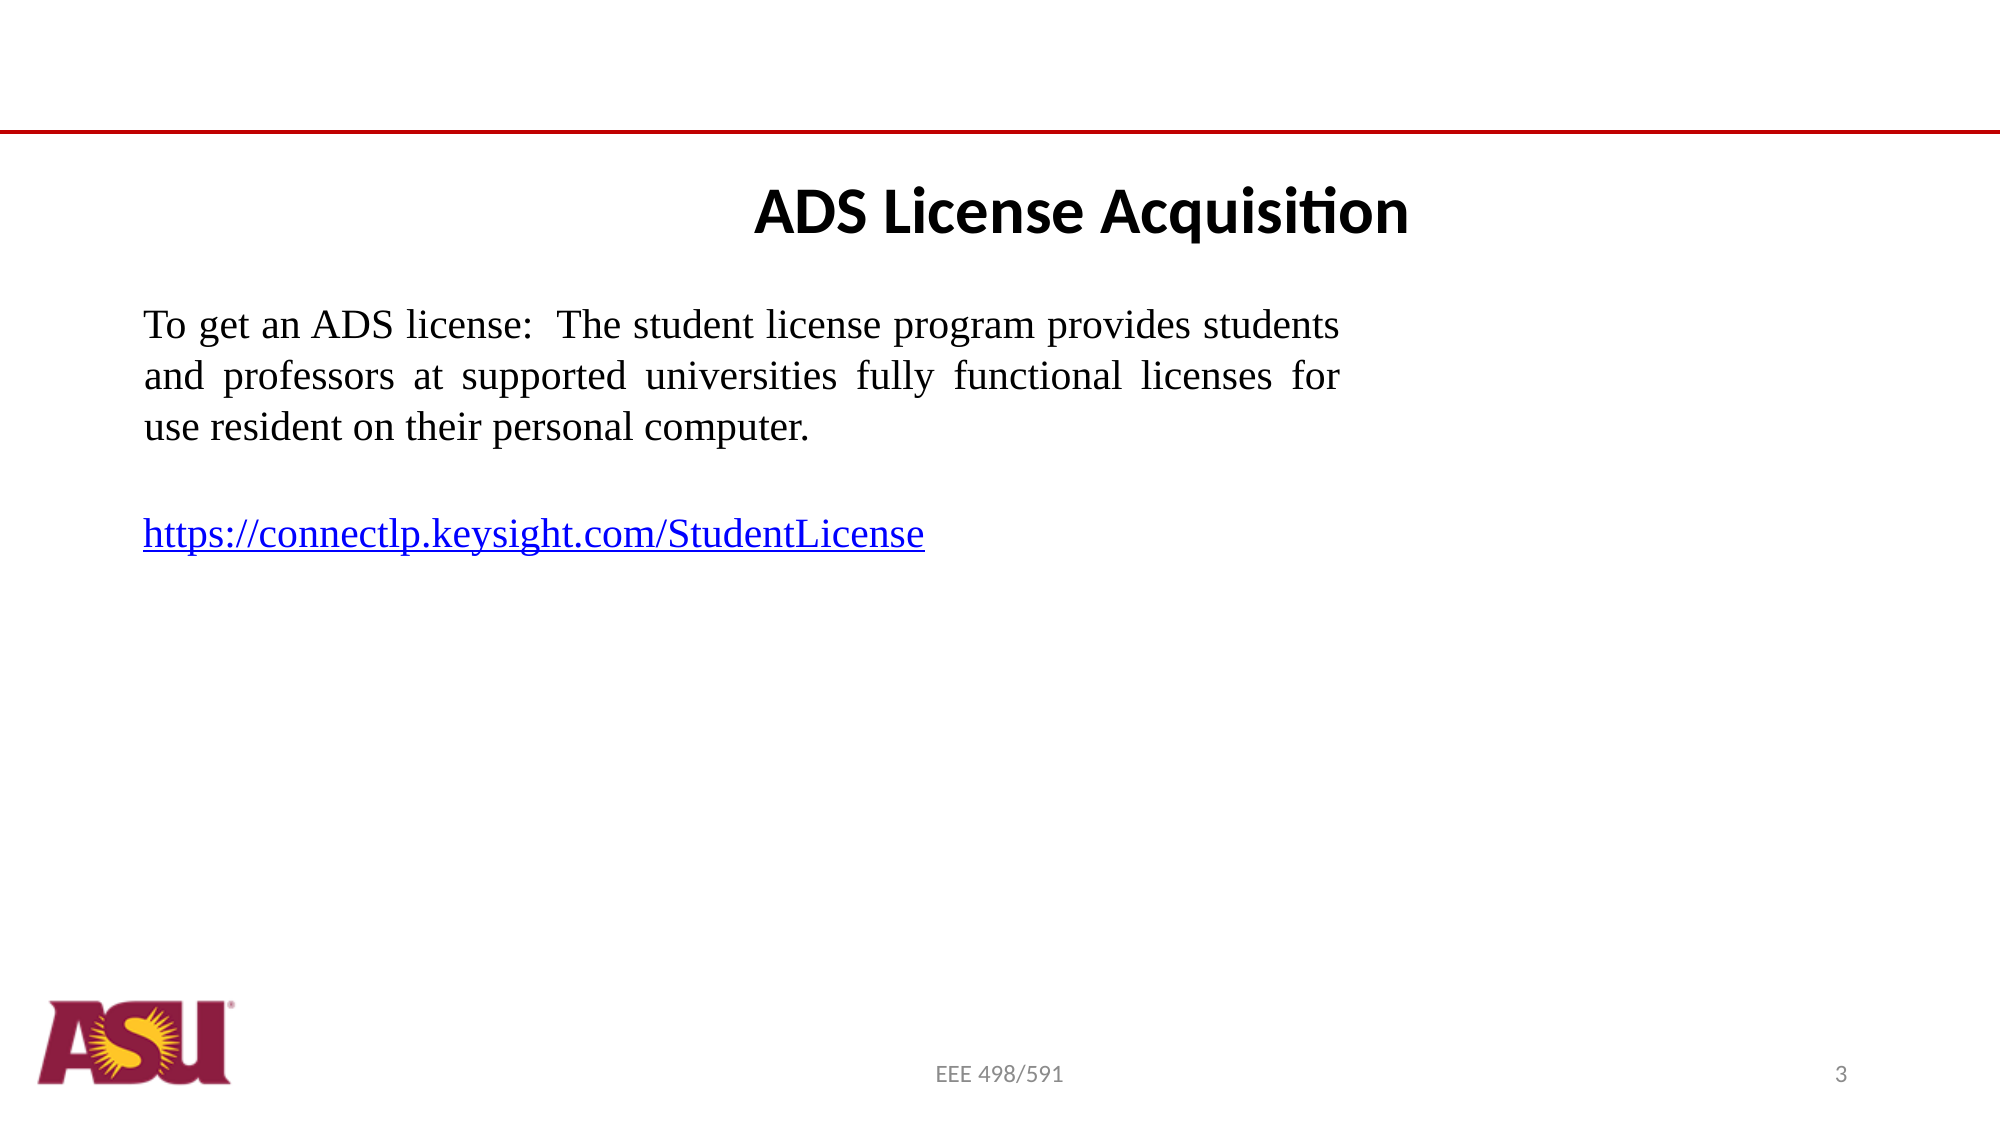

ADS License Acquisition

To get an ADS license:  The student license program provides students and professors at supported universities fully functional licenses for use resident on their personal computer.

https://connectlp.keysight.com/StudentLicense

EEE 498/591
3